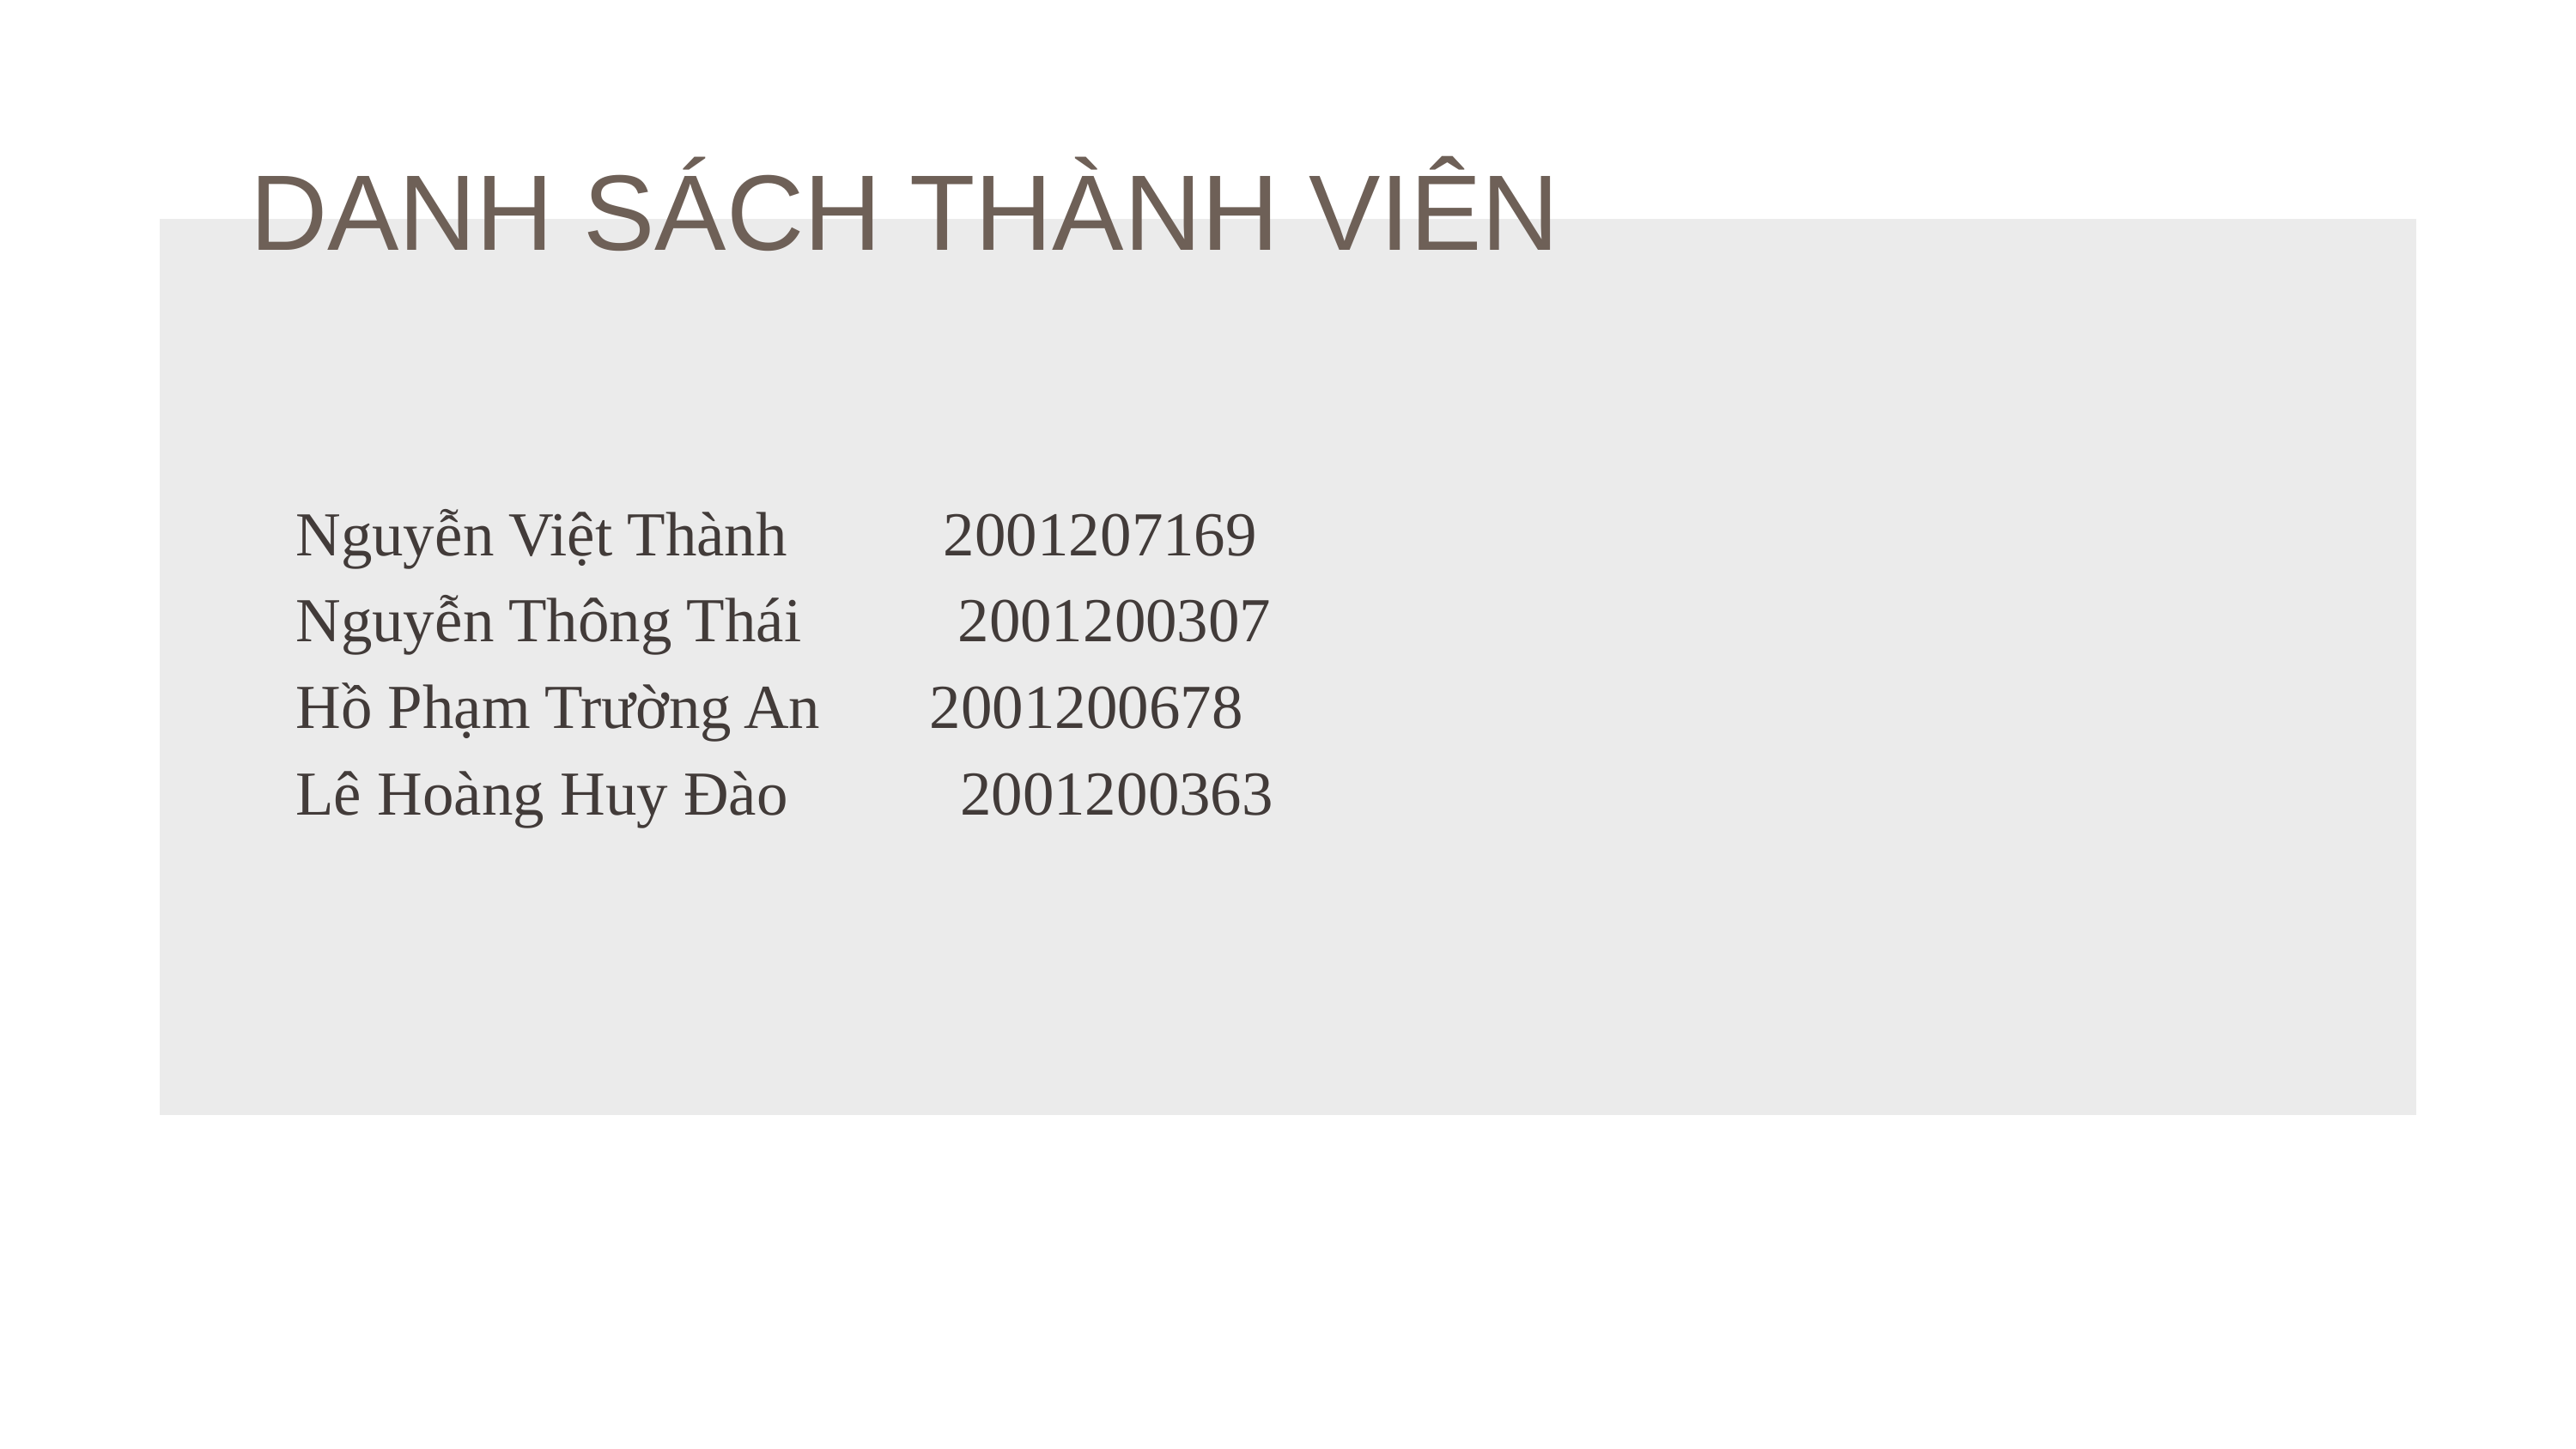

DANH SÁCH THÀNH VIÊN

Nguyễn Việt Thành          2001207169
Nguyễn Thông Thái          2001200307
Hồ Phạm Trường An       2001200678
Lê Hoàng Huy Đào           2001200363